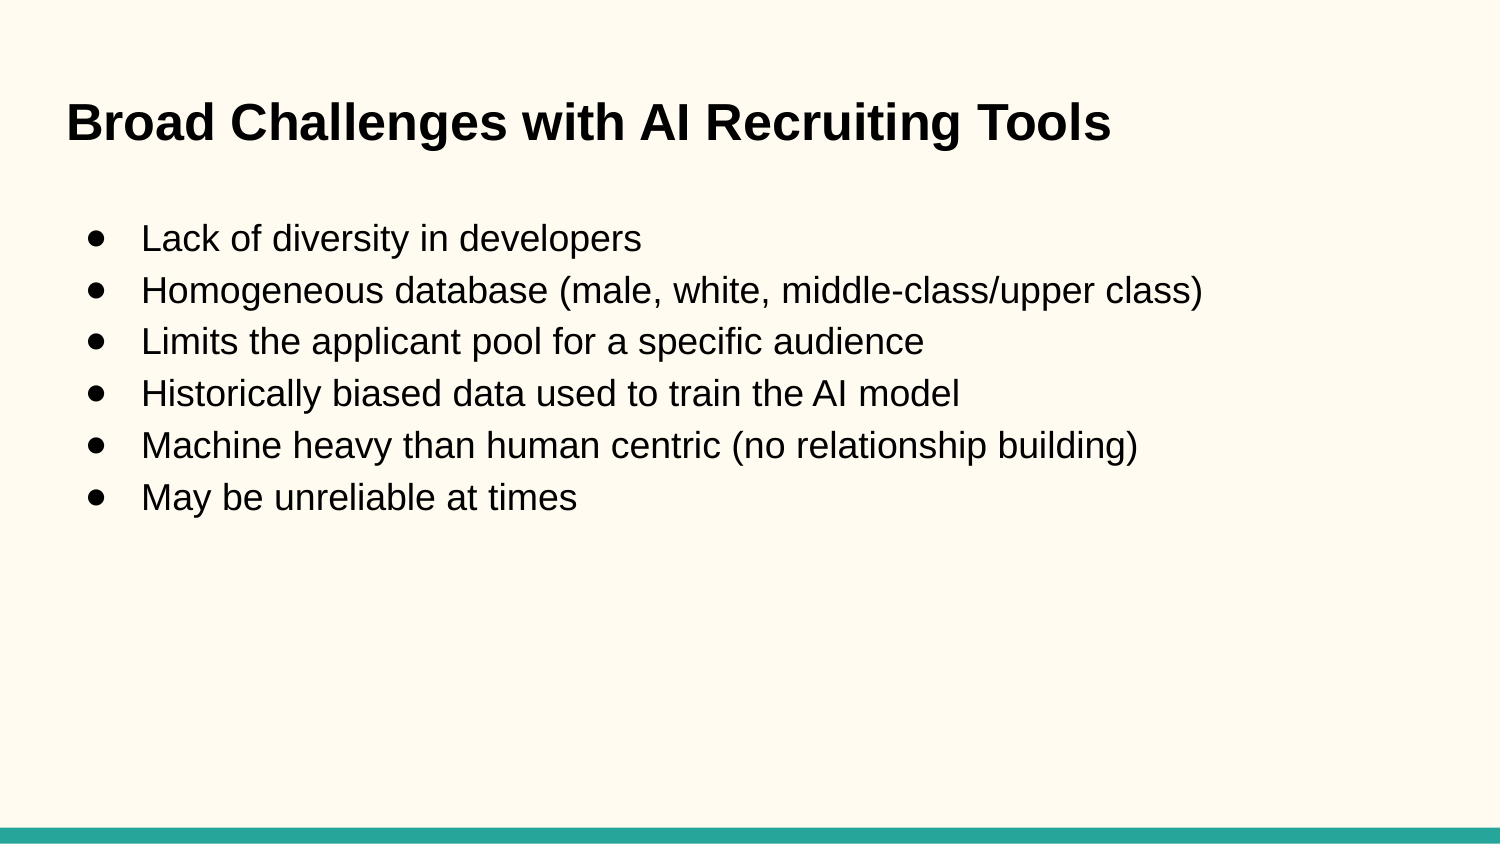

# Broad Challenges with AI Recruiting Tools
Lack of diversity in developers
Homogeneous database (male, white, middle-class/upper class)
Limits the applicant pool for a specific audience
Historically biased data used to train the AI model
Machine heavy than human centric (no relationship building)
May be unreliable at times